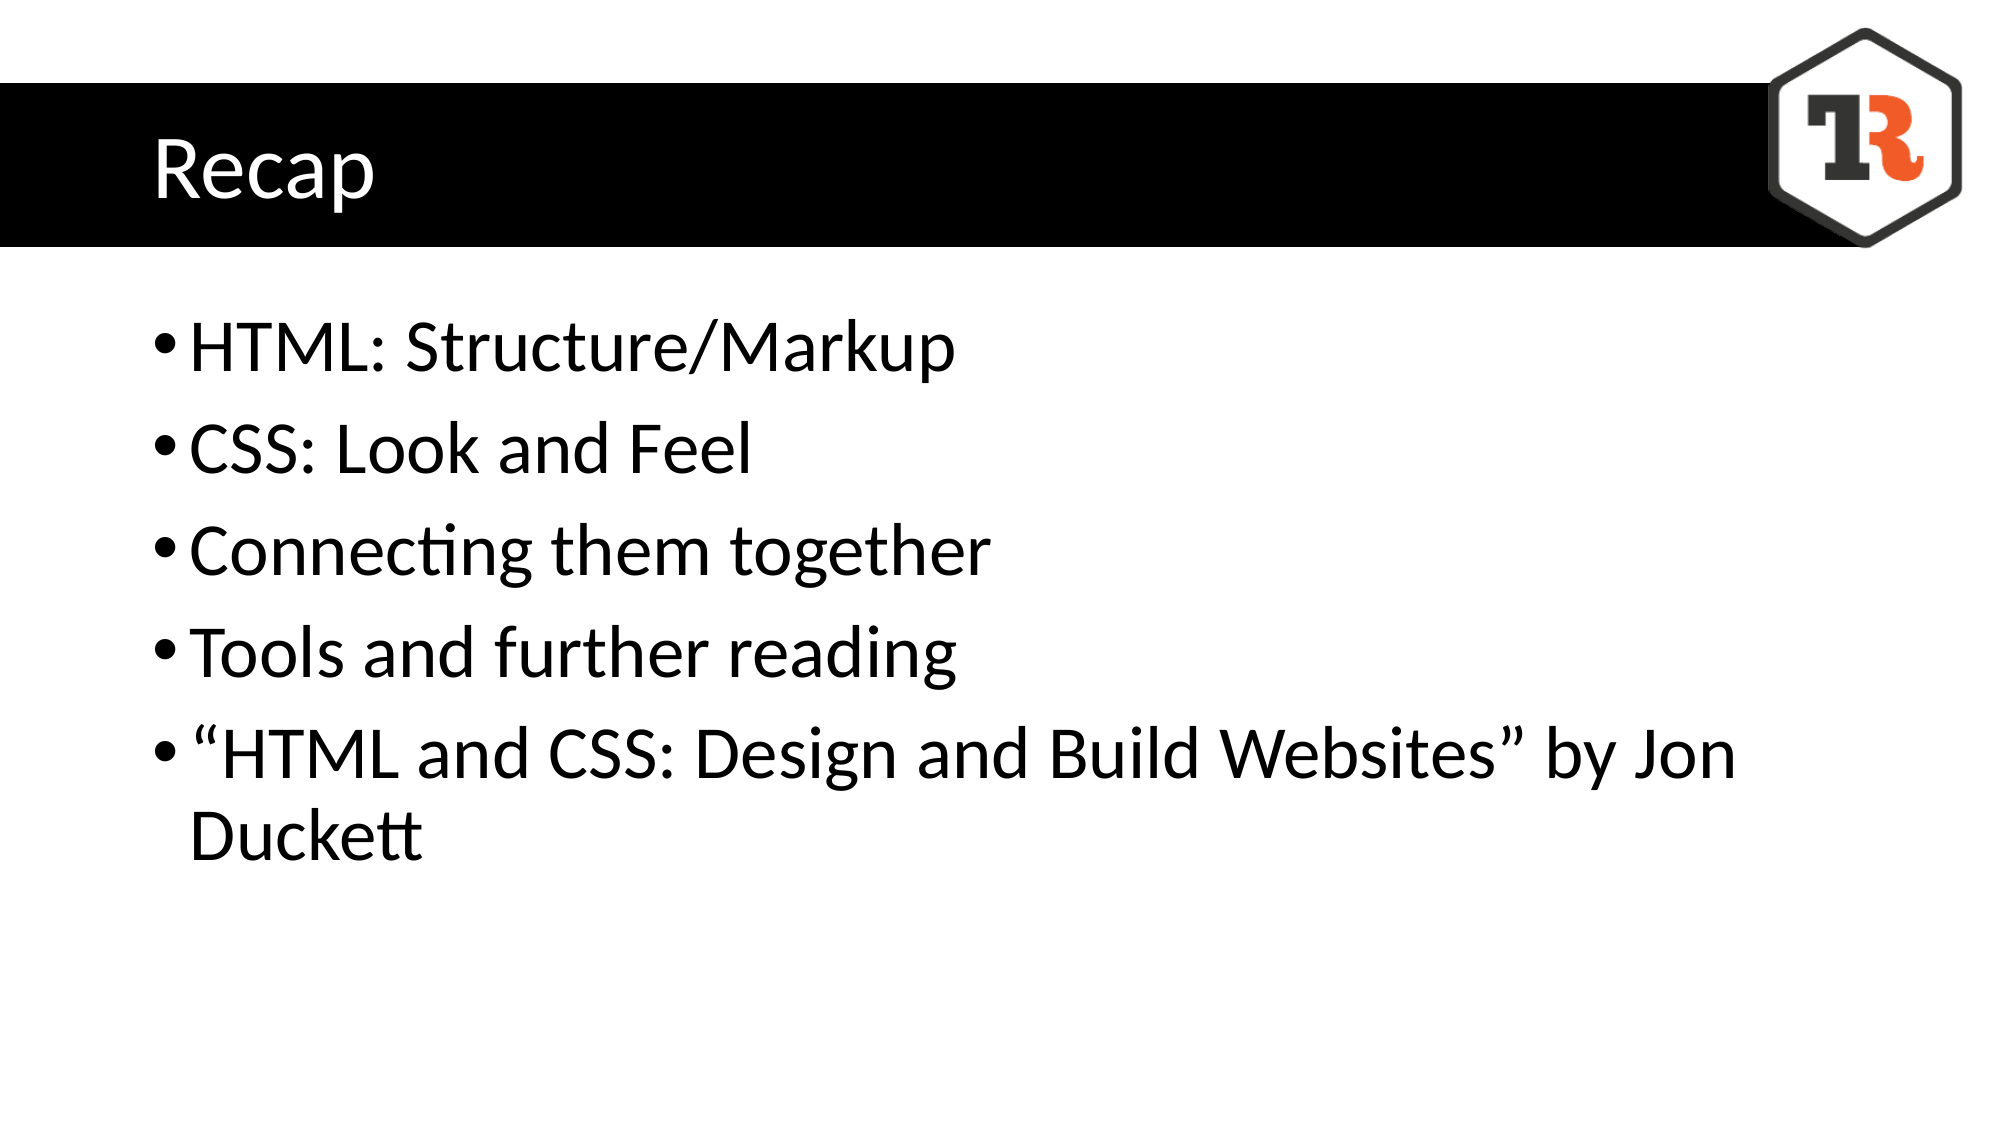

# Recap
HTML: Structure/Markup
CSS: Look and Feel
Connecting them together
Tools and further reading
“HTML and CSS: Design and Build Websites” by Jon Duckett